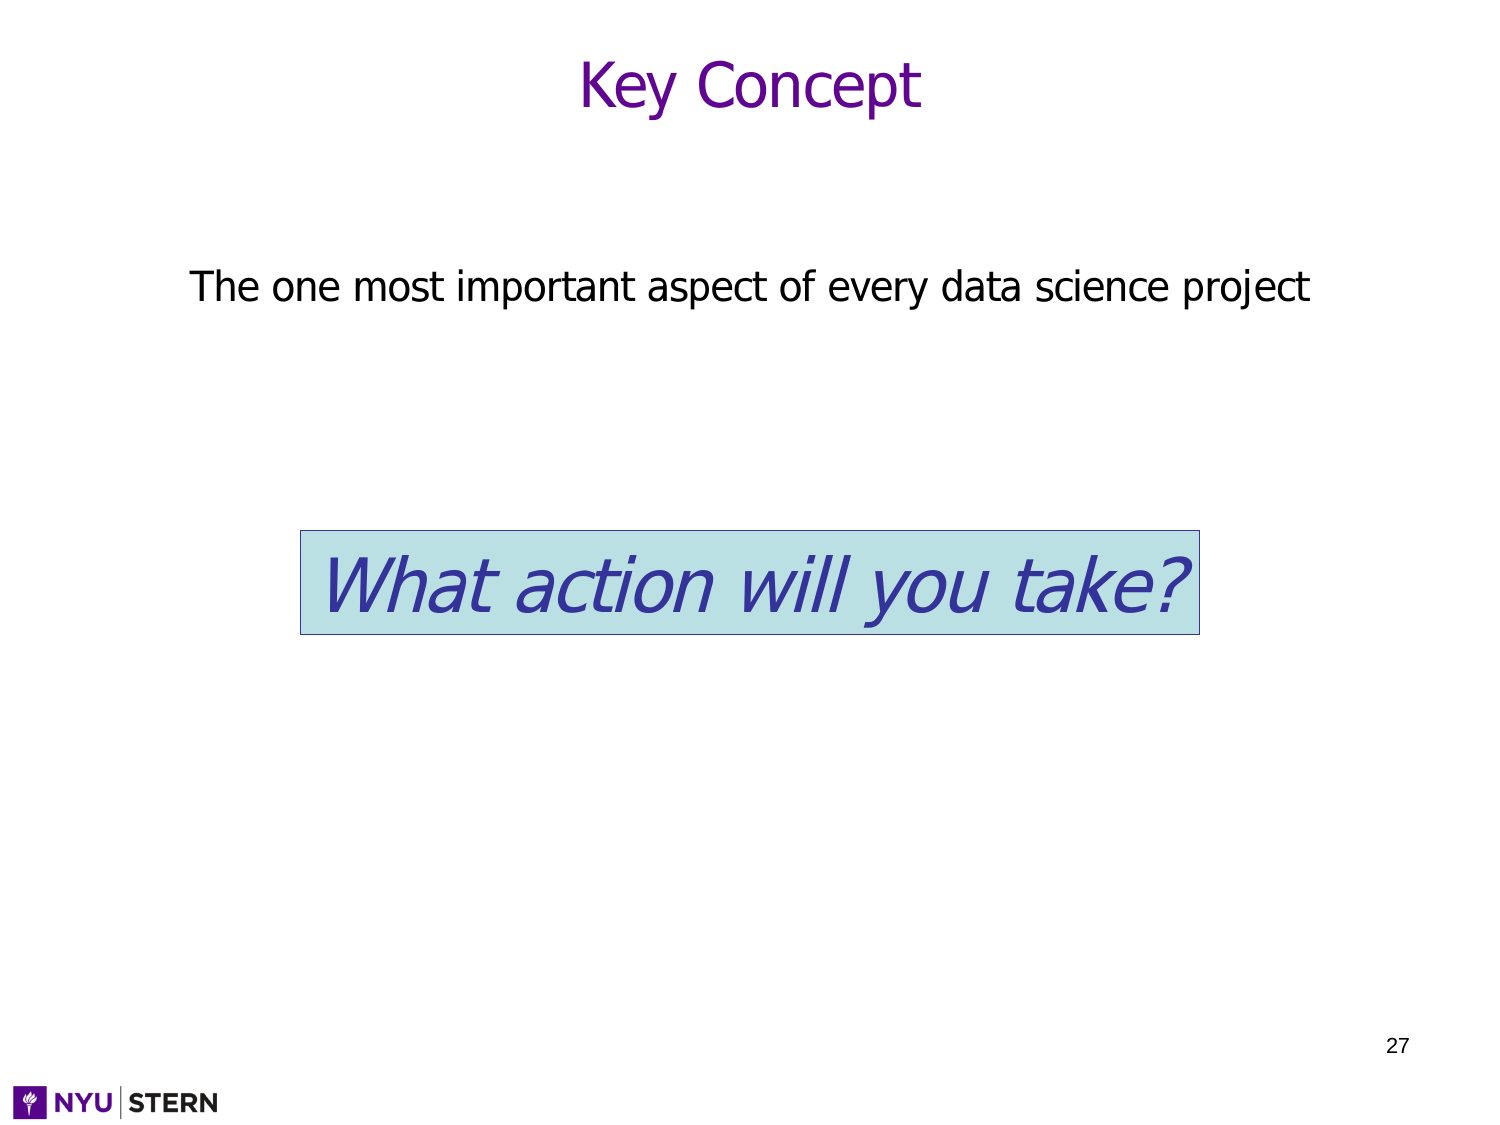

# Key Concept
The one most important aspect of every data science project
What action will you take?
27